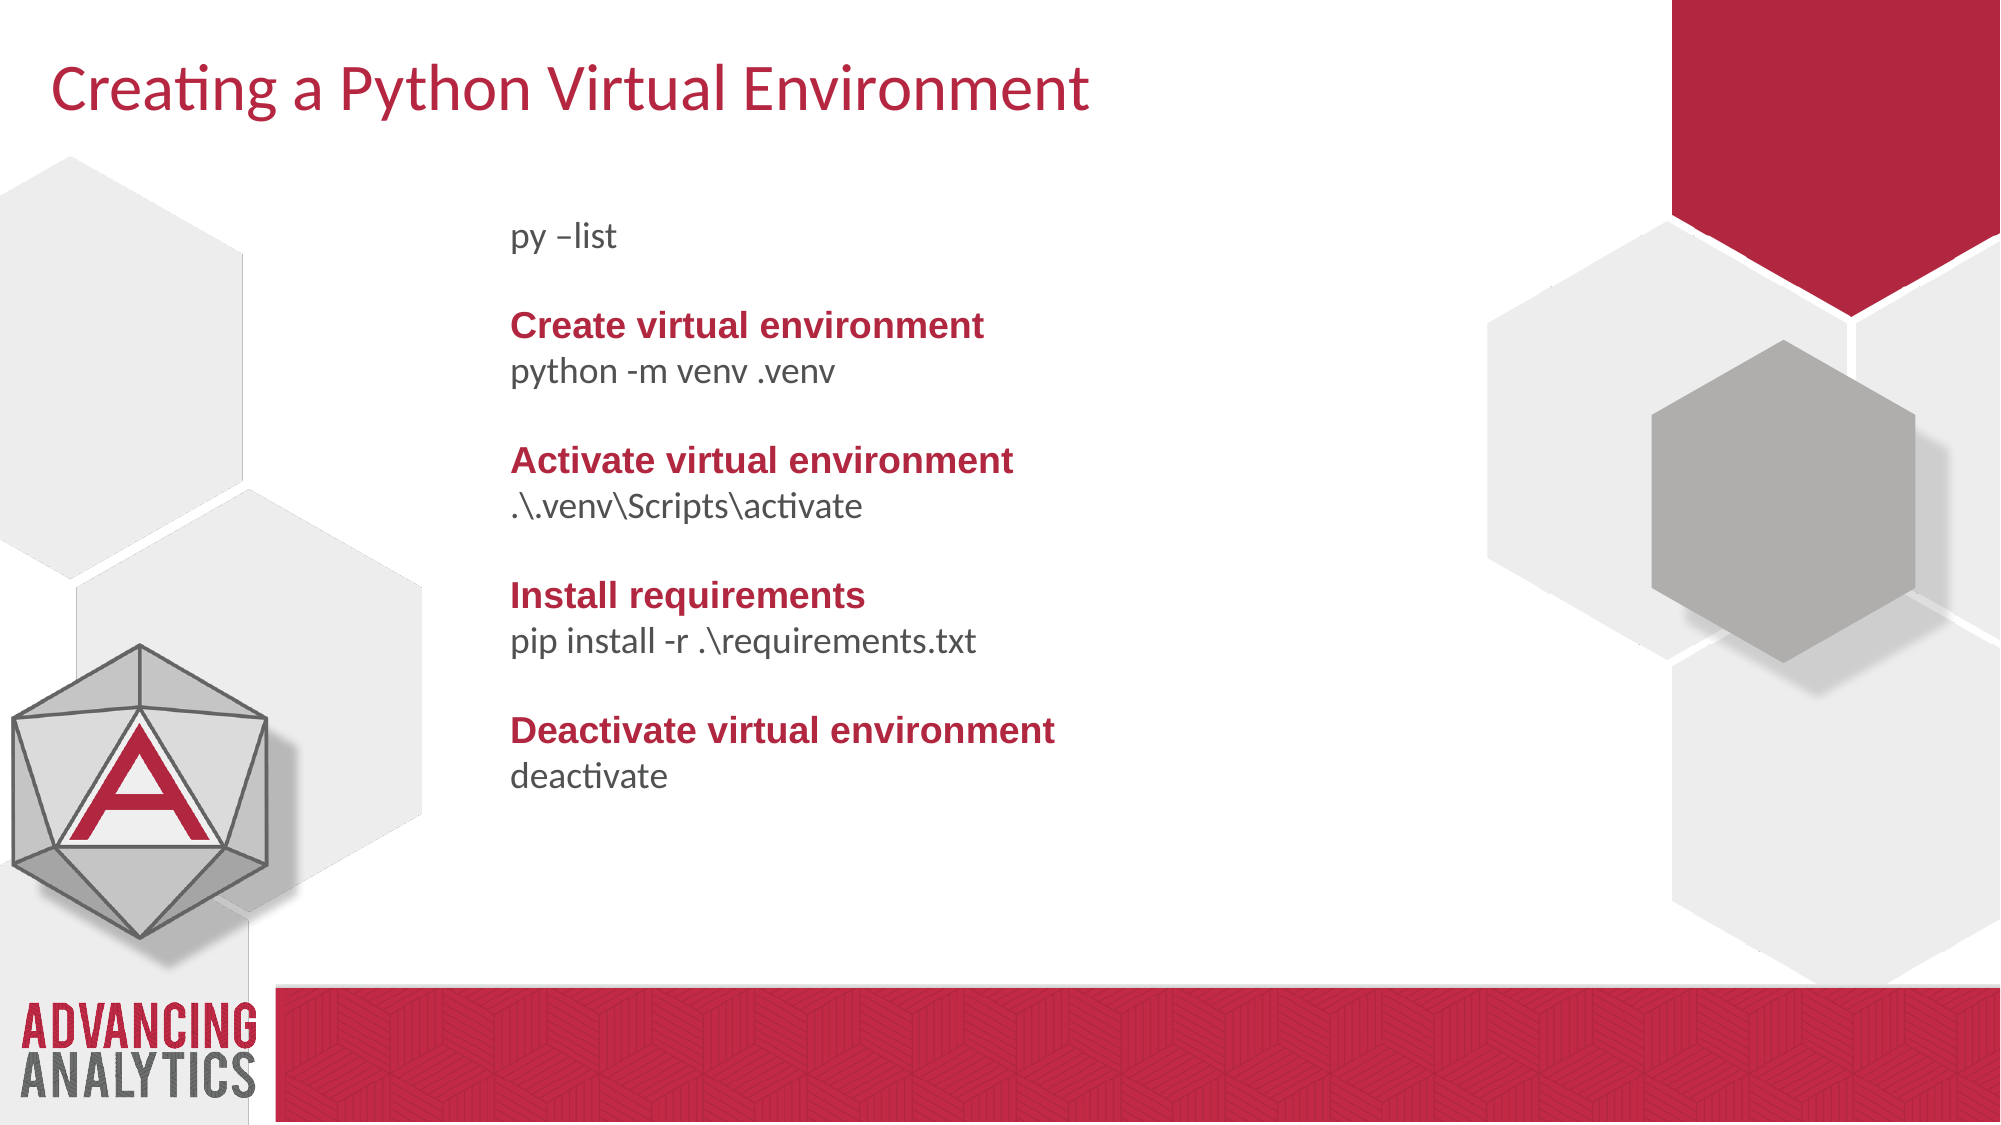

# Creating a Python Virtual Environment
py –list

Create virtual environment
python -m venv .venv

Activate virtual environment
.\.venv\Scripts\activate

Install requirements
pip install -r .\requirements.txt
Deactivate virtual environment
deactivate